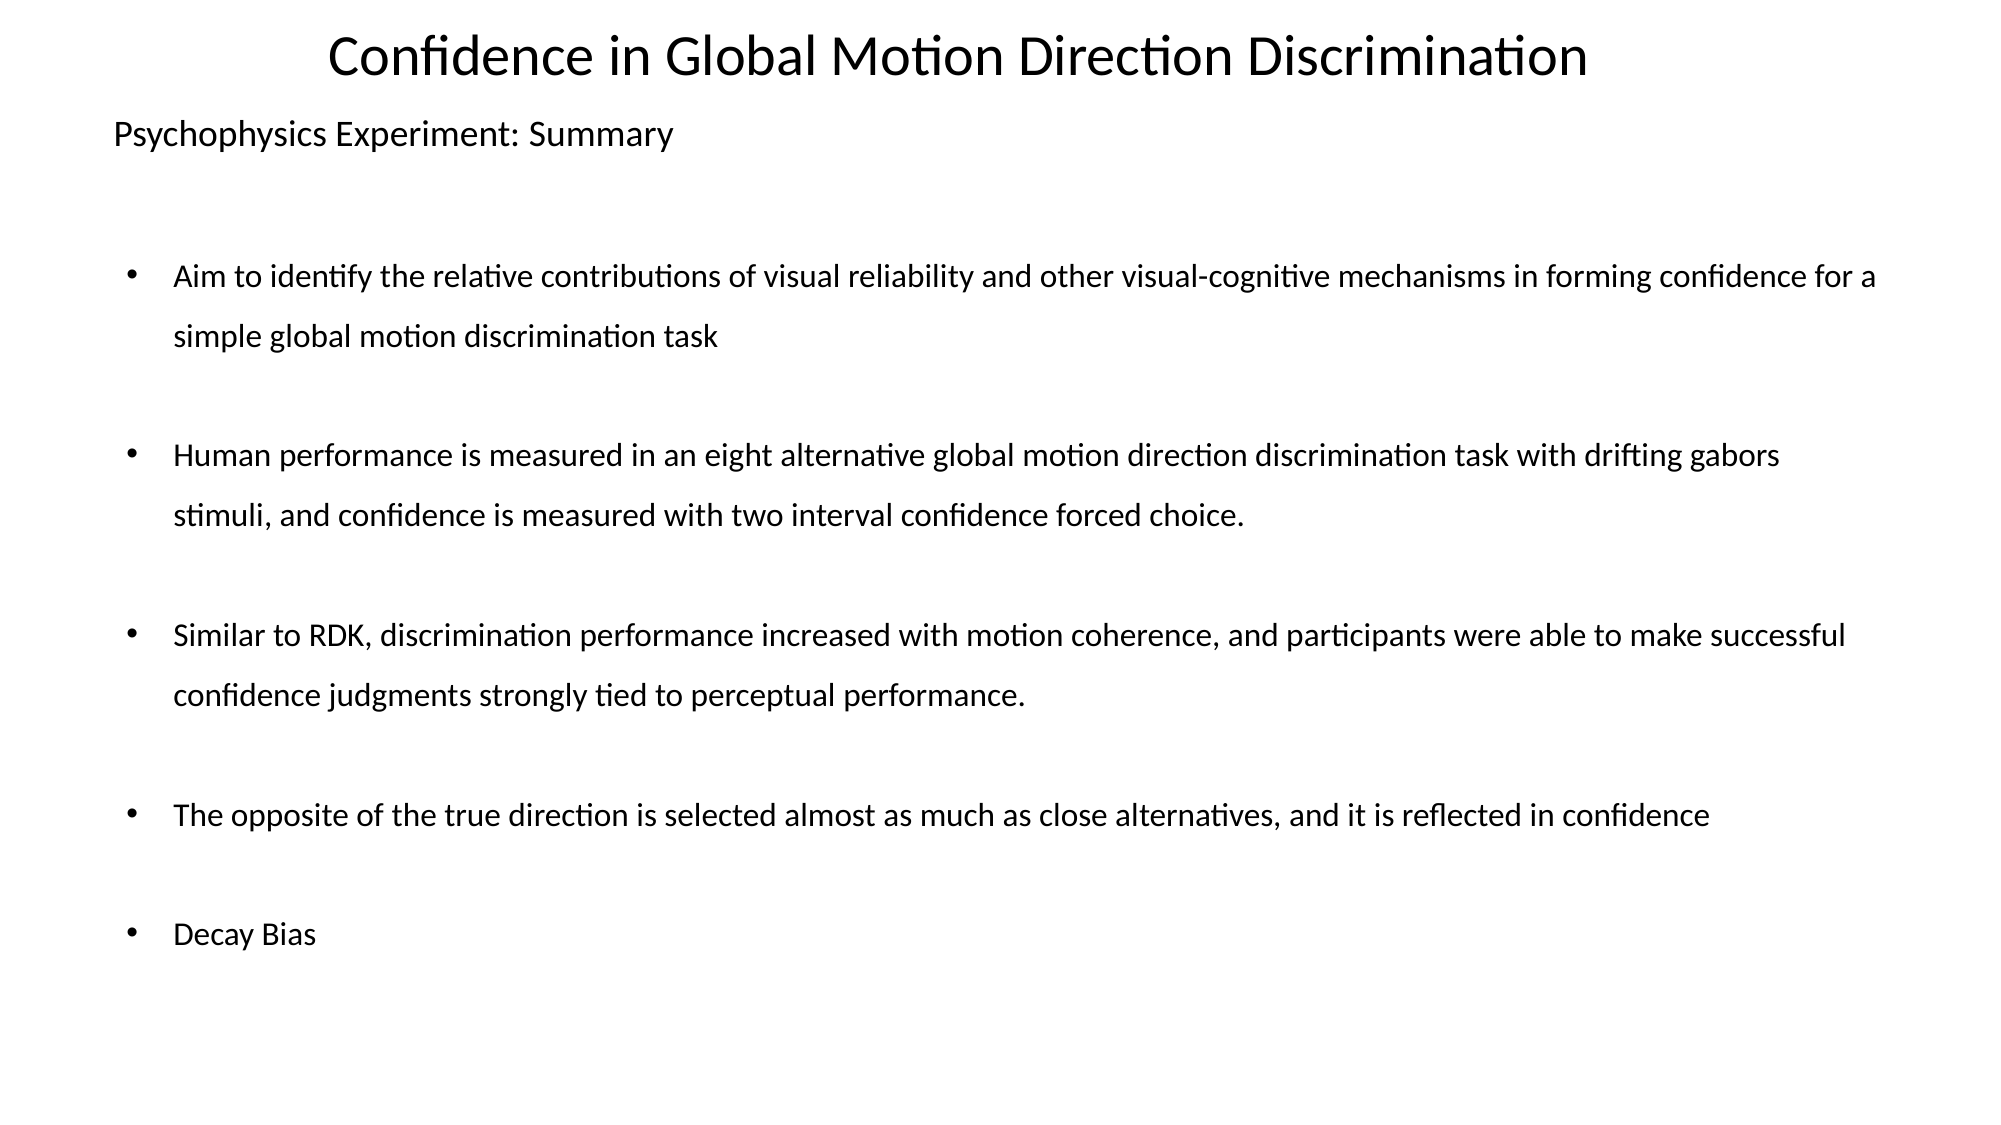

Confidence in Global Motion Direction Discrimination
Psychophysics Experiment: Summary
Aim to identify the relative contributions of visual reliability and other visual-cognitive mechanisms in forming confidence for a simple global motion discrimination task

Human performance is measured in an eight alternative global motion direction discrimination task with drifting gabors stimuli, and confidence is measured with two interval confidence forced choice.

Similar to RDK, discrimination performance increased with motion coherence, and participants were able to make successful confidence judgments strongly tied to perceptual performance.

The opposite of the true direction is selected almost as much as close alternatives, and it is reflected in confidence

Decay Bias